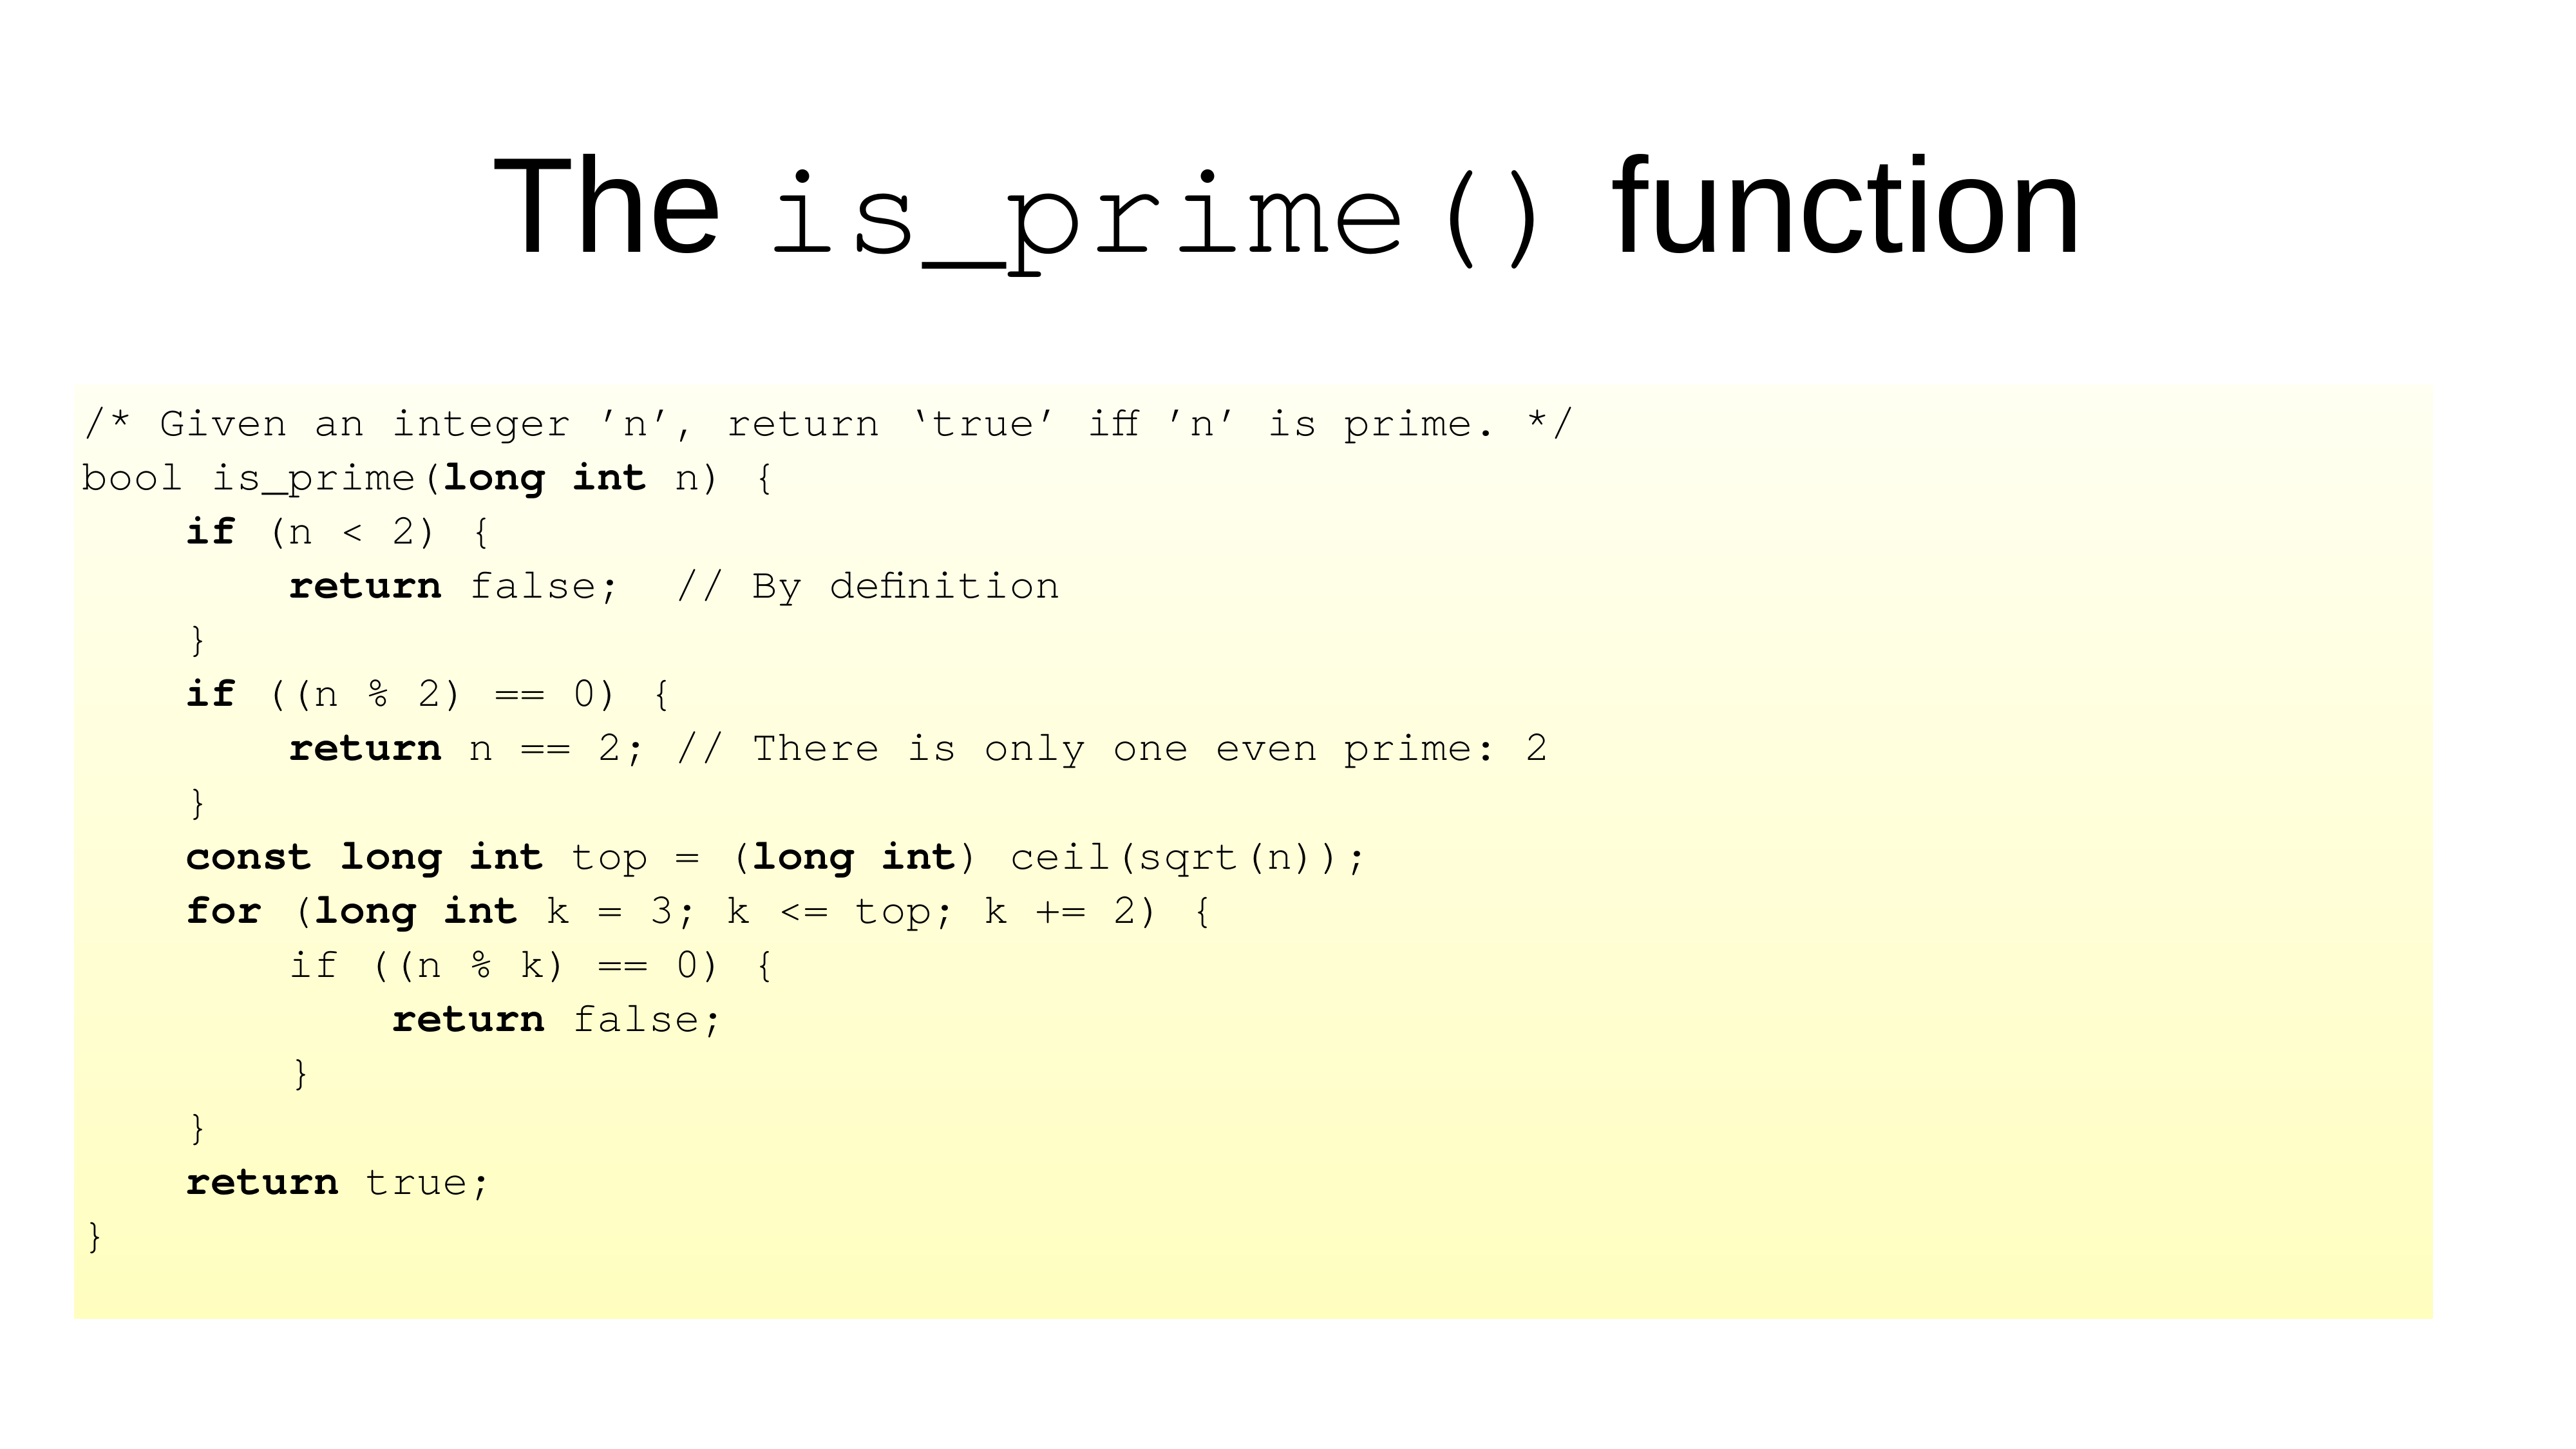

# The is_prime() function
/* Given an integer ’n’, return ‘true’ iff ’n’ is prime. */
bool is_prime(long int n) {
    if (n < 2) {
        return false;  // By definition
    }
    if ((n % 2) == 0) {
        return n == 2; // There is only one even prime: 2
    }
    const long int top = (long int) ceil(sqrt(n));
    for (long int k = 3; k <= top; k += 2) {
        if ((n % k) == 0) {
            return false;
        }
    }
    return true;
}
49